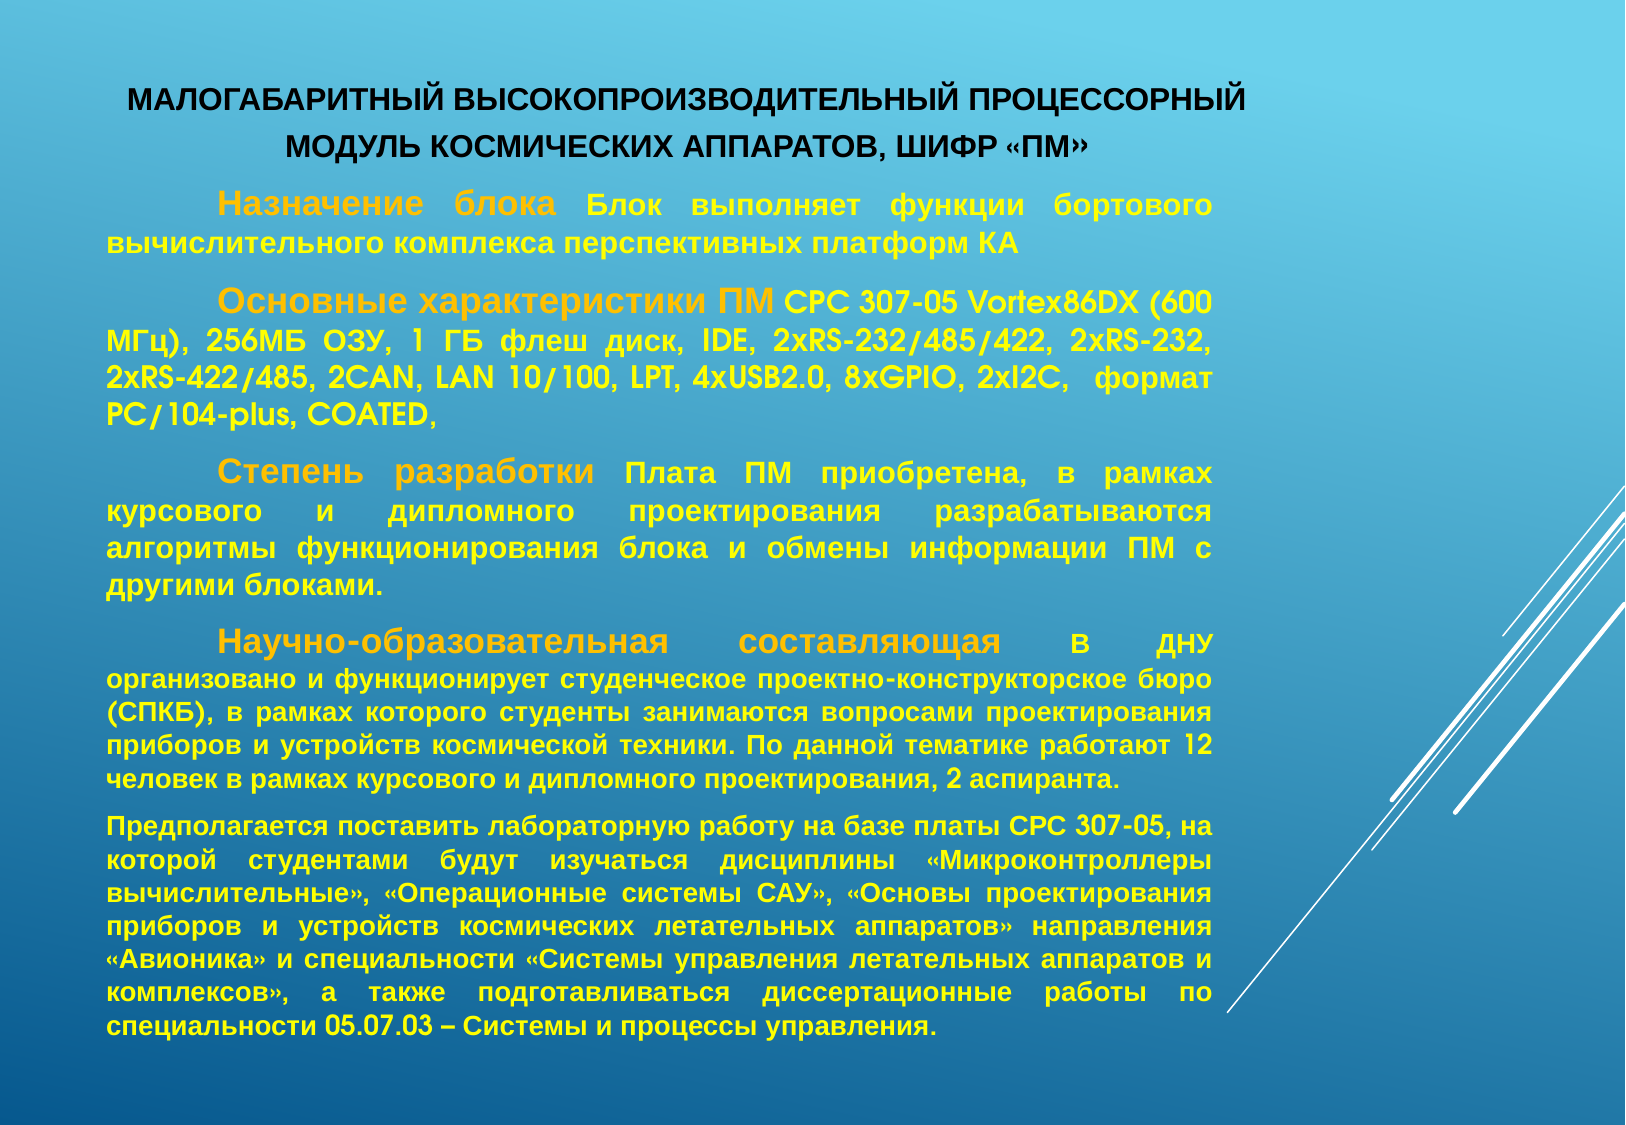

# Малогабаритный высокопроизводительный процессорный модуль космических аппаратов, шифр «ПМ»
	Назначение блока Блок выполняет функции бортового вычислительного комплекса перспективных платформ КА
	Основные характеристики ПМ CPC 307-05 Vortex86DX (600 МГц), 256МБ ОЗУ, 1 ГБ флеш диск, IDE, 2xRS-232/485/422, 2xRS-232, 2xRS-422/485, 2CAN, LAN 10/100, LPT, 4xUSB2.0, 8xGPIO, 2xI2C,  формат PC/104-plus, COATED,
	Степень разработки Плата ПМ приобретена, в рамках курсового и дипломного проектирования разрабатываются алгоритмы функционирования блока и обмены информации ПМ с другими блоками.
	Научно-образовательная составляющая В ДНУ организовано и функционирует студенческое проектно-конструкторское бюро (СПКБ), в рамках которого студенты занимаются вопросами проектирования приборов и устройств космической техники. По данной тематике работают 12 человек в рамках курсового и дипломного проектирования, 2 аспиранта.
Предполагается поставить лабораторную работу на базе платы СРС 307-05, на которой студентами будут изучаться дисциплины «Микроконтроллеры вычислительные», «Операционные системы САУ», «Основы проектирования приборов и устройств космических летательных аппаратов» направления «Авионика» и специальности «Системы управления летательных аппаратов и комплексов», а также подготавливаться диссертационные работы по специальности 05.07.03 – Системы и процессы управления.